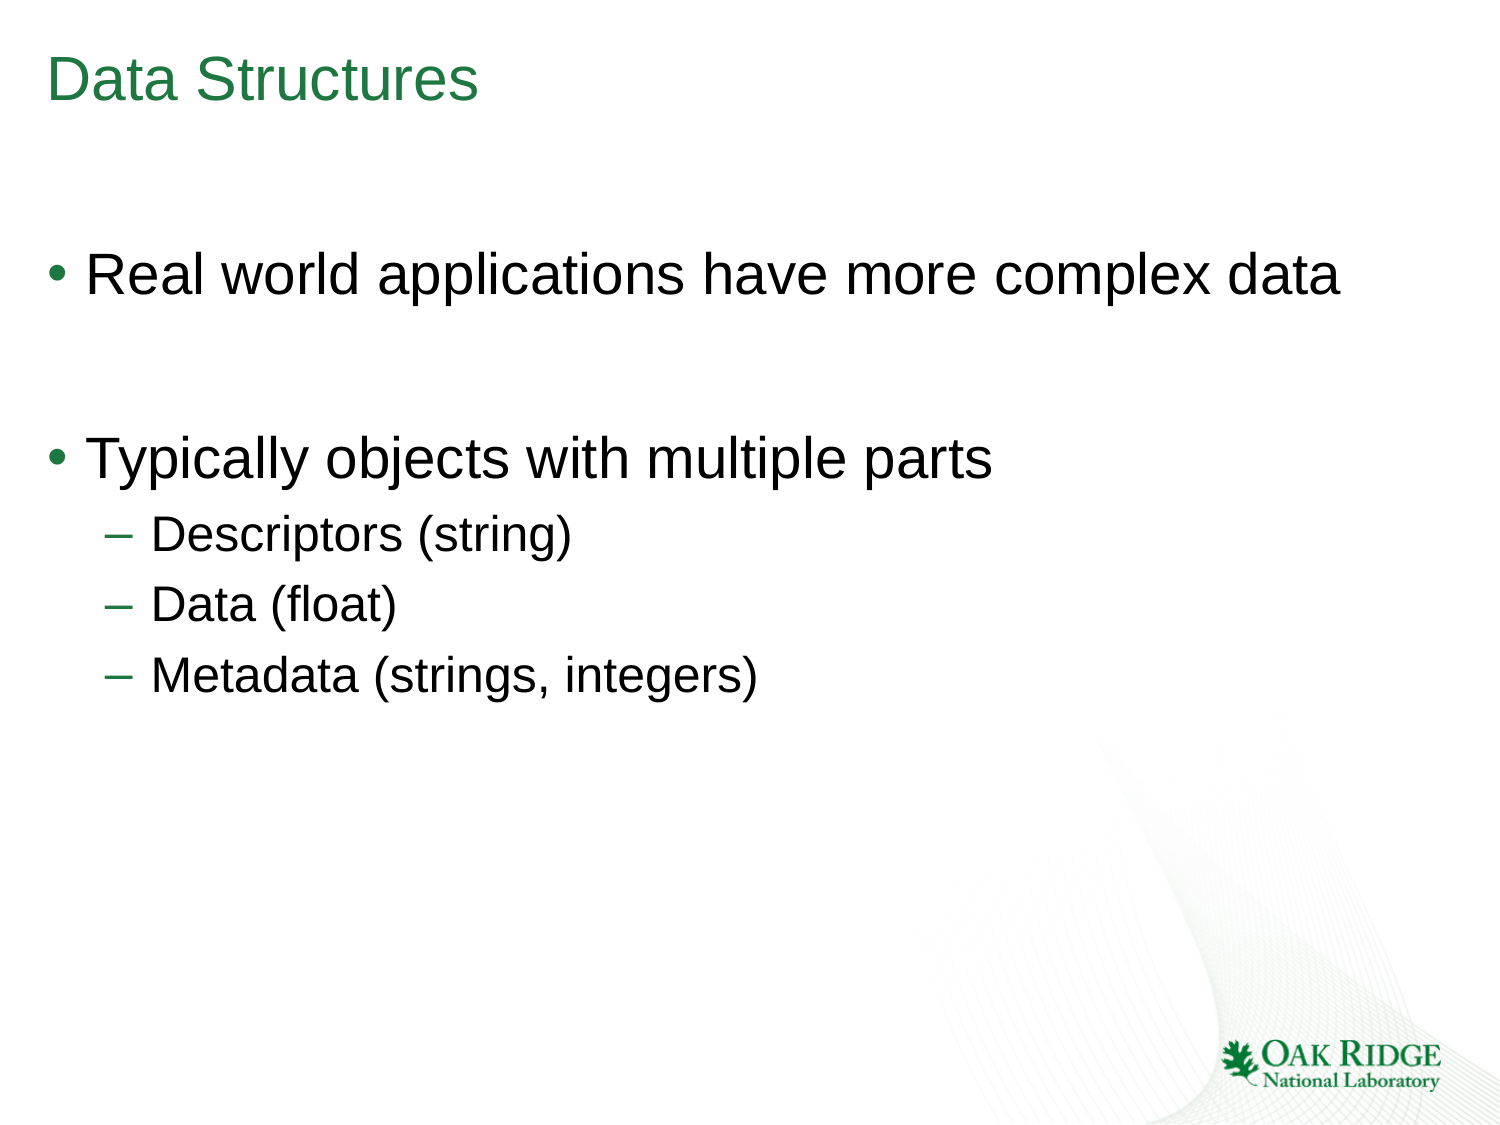

# Data Structures
Real world applications have more complex data

Typically objects with multiple parts
Descriptors (string)
Data (float)
Metadata (strings, integers)